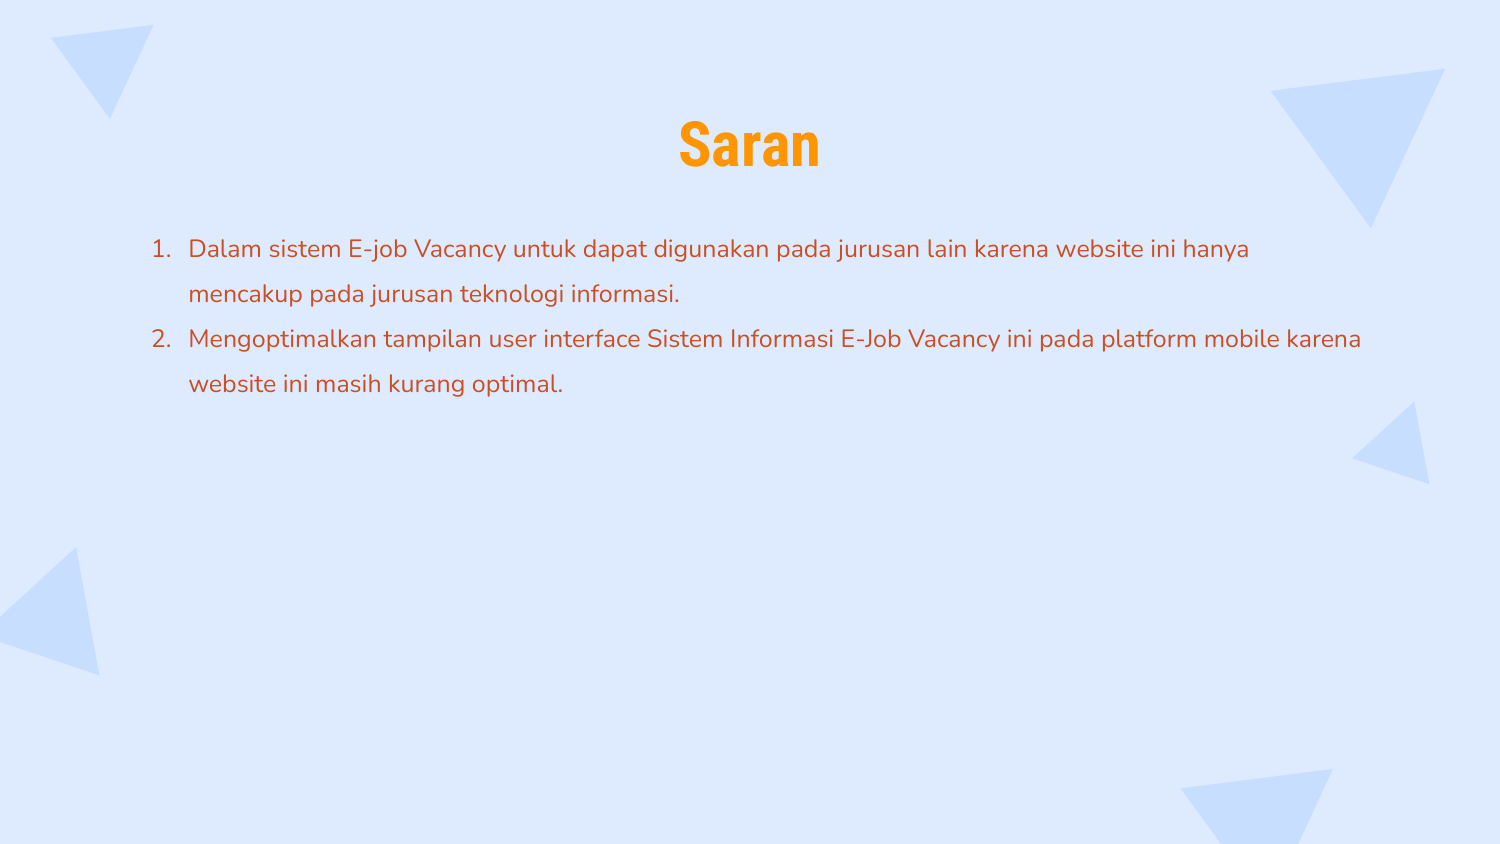

# Saran
Dalam sistem E-job Vacancy untuk dapat digunakan pada jurusan lain karena website ini hanya mencakup pada jurusan teknologi informasi.
Mengoptimalkan tampilan user interface Sistem Informasi E-Job Vacancy ini pada platform mobile karena website ini masih kurang optimal.